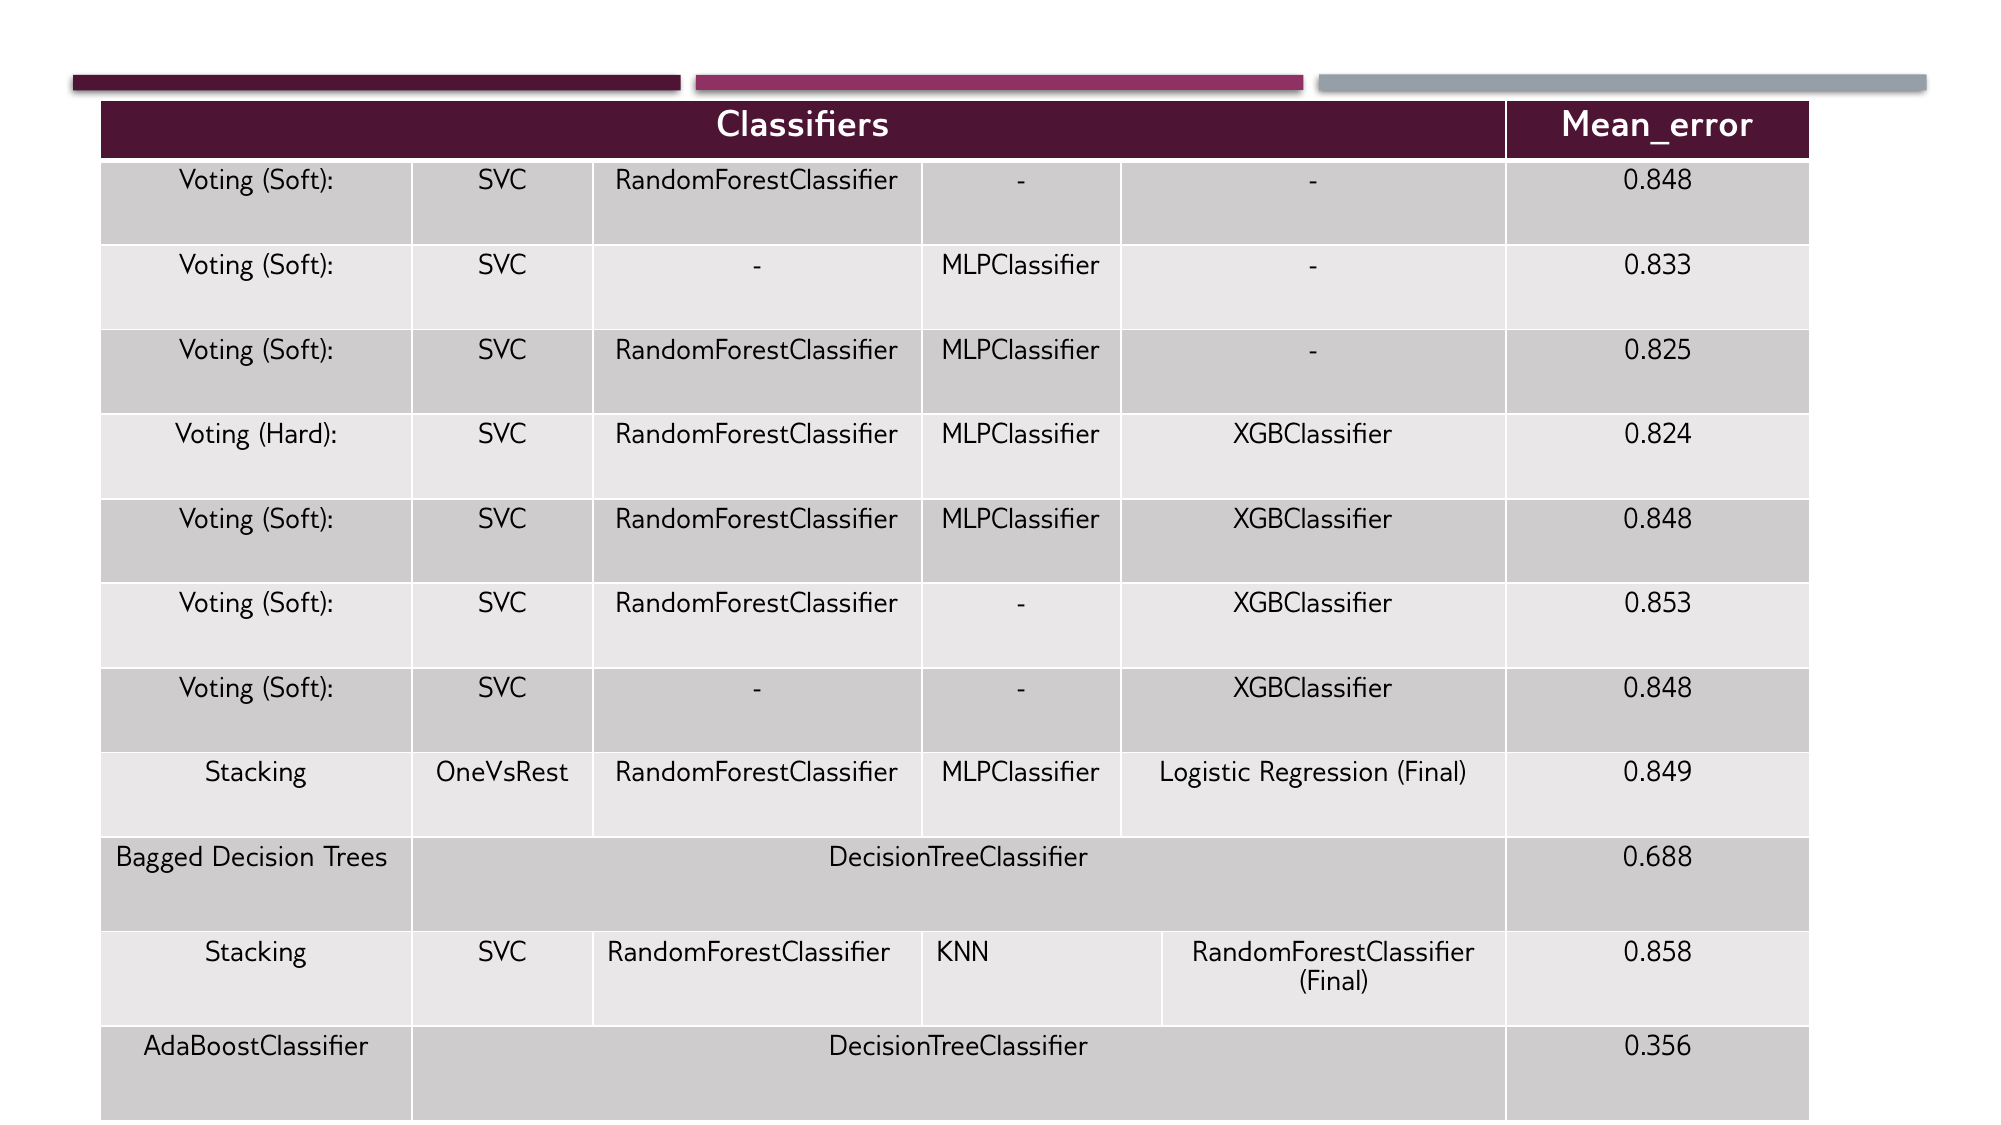

| Classifiers |  |  |  |  |  | Mean\_error |
| --- | --- | --- | --- | --- | --- | --- |
| Voting (Soft): | SVC | RandomForestClassifier | - | - |  | 0.848 |
| Voting (Soft): | SVC | - | MLPClassifier | - |  | 0.833 |
| Voting (Soft): | SVC | RandomForestClassifier | MLPClassifier | - |  | 0.825 |
| Voting (Hard): | SVC | RandomForestClassifier | MLPClassifier | XGBClassifier |  | 0.824 |
| Voting (Soft): | SVC | RandomForestClassifier | MLPClassifier | XGBClassifier |  | 0.848 |
| Voting (Soft): | SVC | RandomForestClassifier | - | XGBClassifier |  | 0.853 |
| Voting (Soft): | SVC | - | - | XGBClassifier |  | 0.848 |
| Stacking | OneVsRest | RandomForestClassifier | MLPClassifier | Logistic Regression (Final) |  | 0.849 |
| Bagged Decision Trees | DecisionTreeClassifier |  |  |  |  | 0.688 |
| Stacking | SVC | RandomForestClassifier | KNN |  | RandomForestClassifier (Final) | 0.858 |
| AdaBoostClassifier | DecisionTreeClassifier |  |  |  |  | 0.356 |